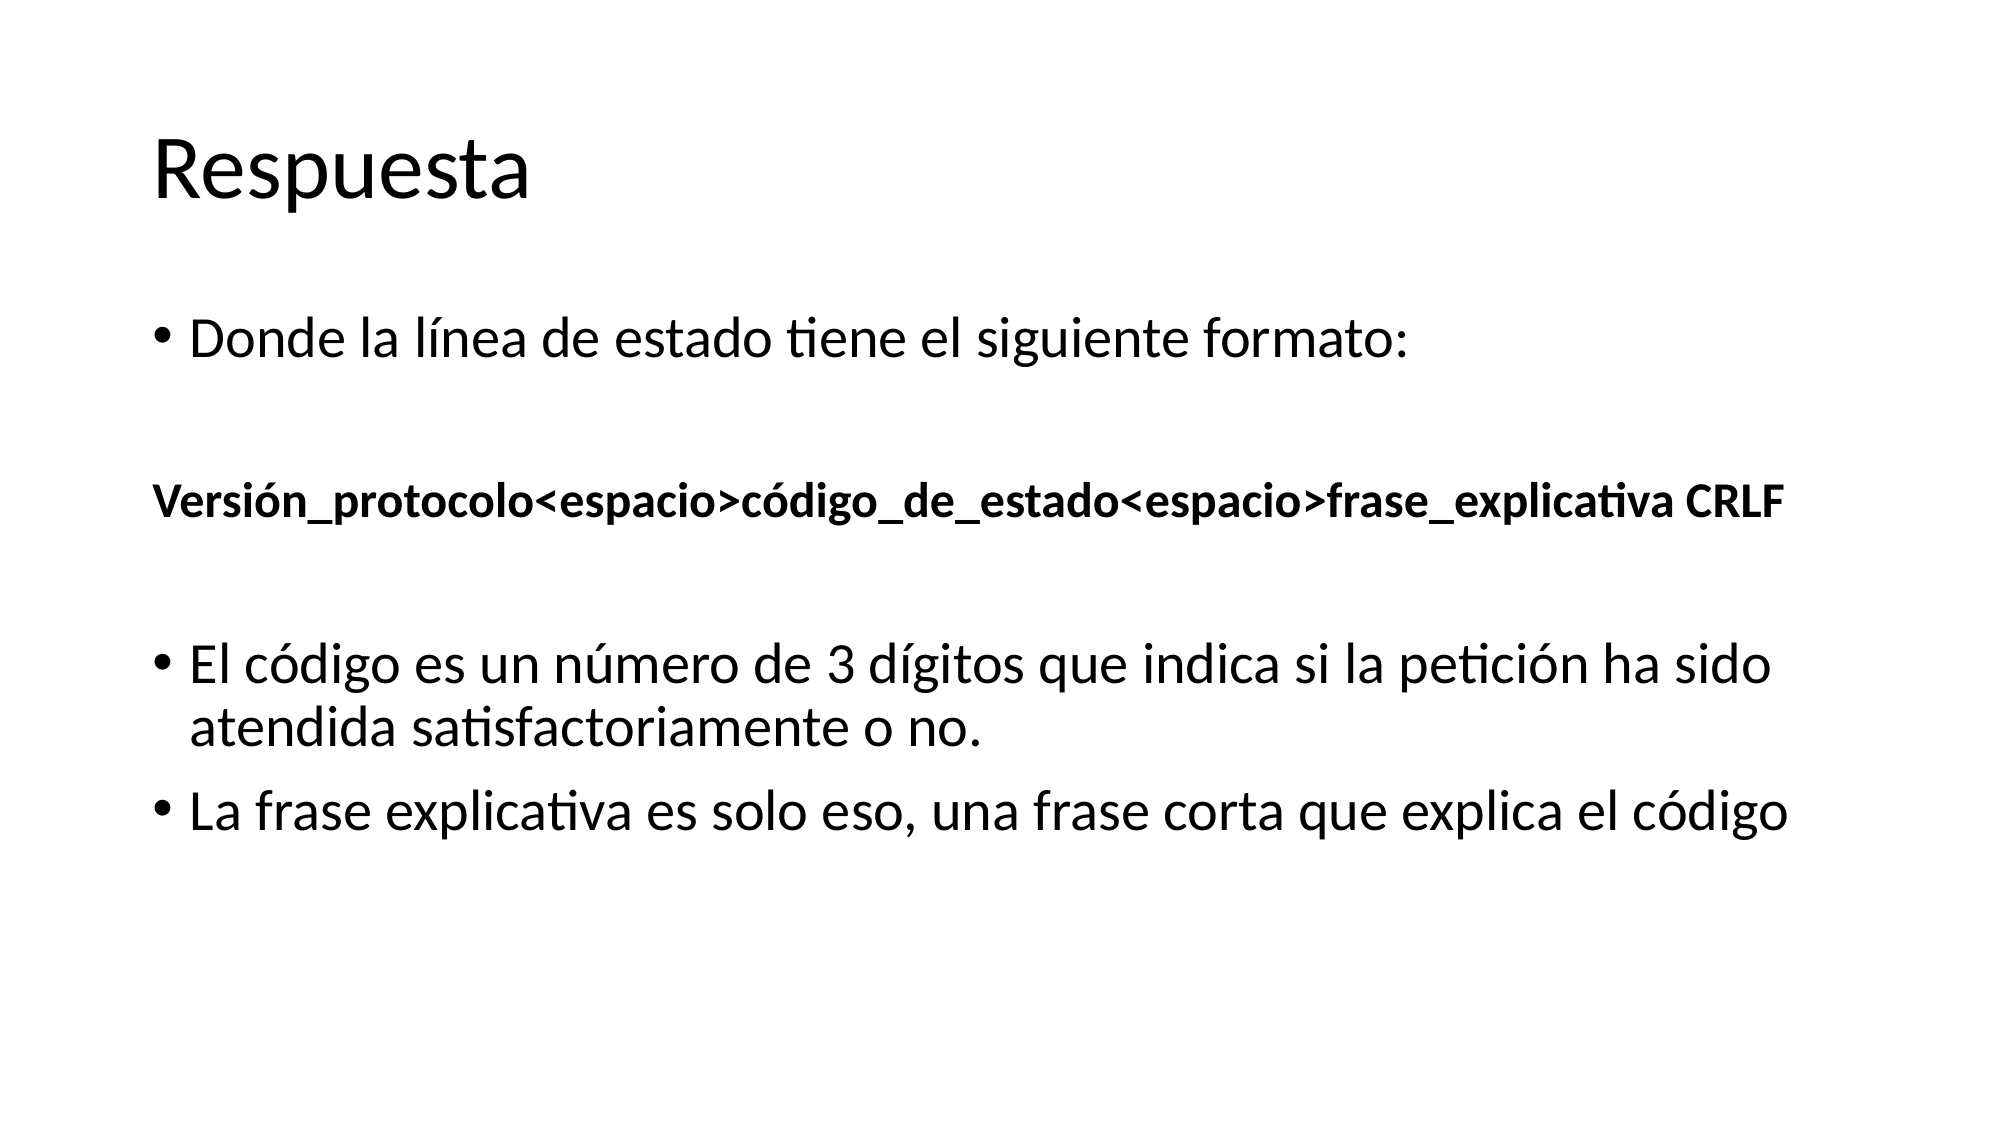

# Respuesta
Donde la línea de estado tiene el siguiente formato:

Versión_protocolo<espacio>código_de_estado<espacio>frase_explicativa CRLF

El código es un número de 3 dígitos que indica si la petición ha sido atendida satisfactoriamente o no.
La frase explicativa es solo eso, una frase corta que explica el código